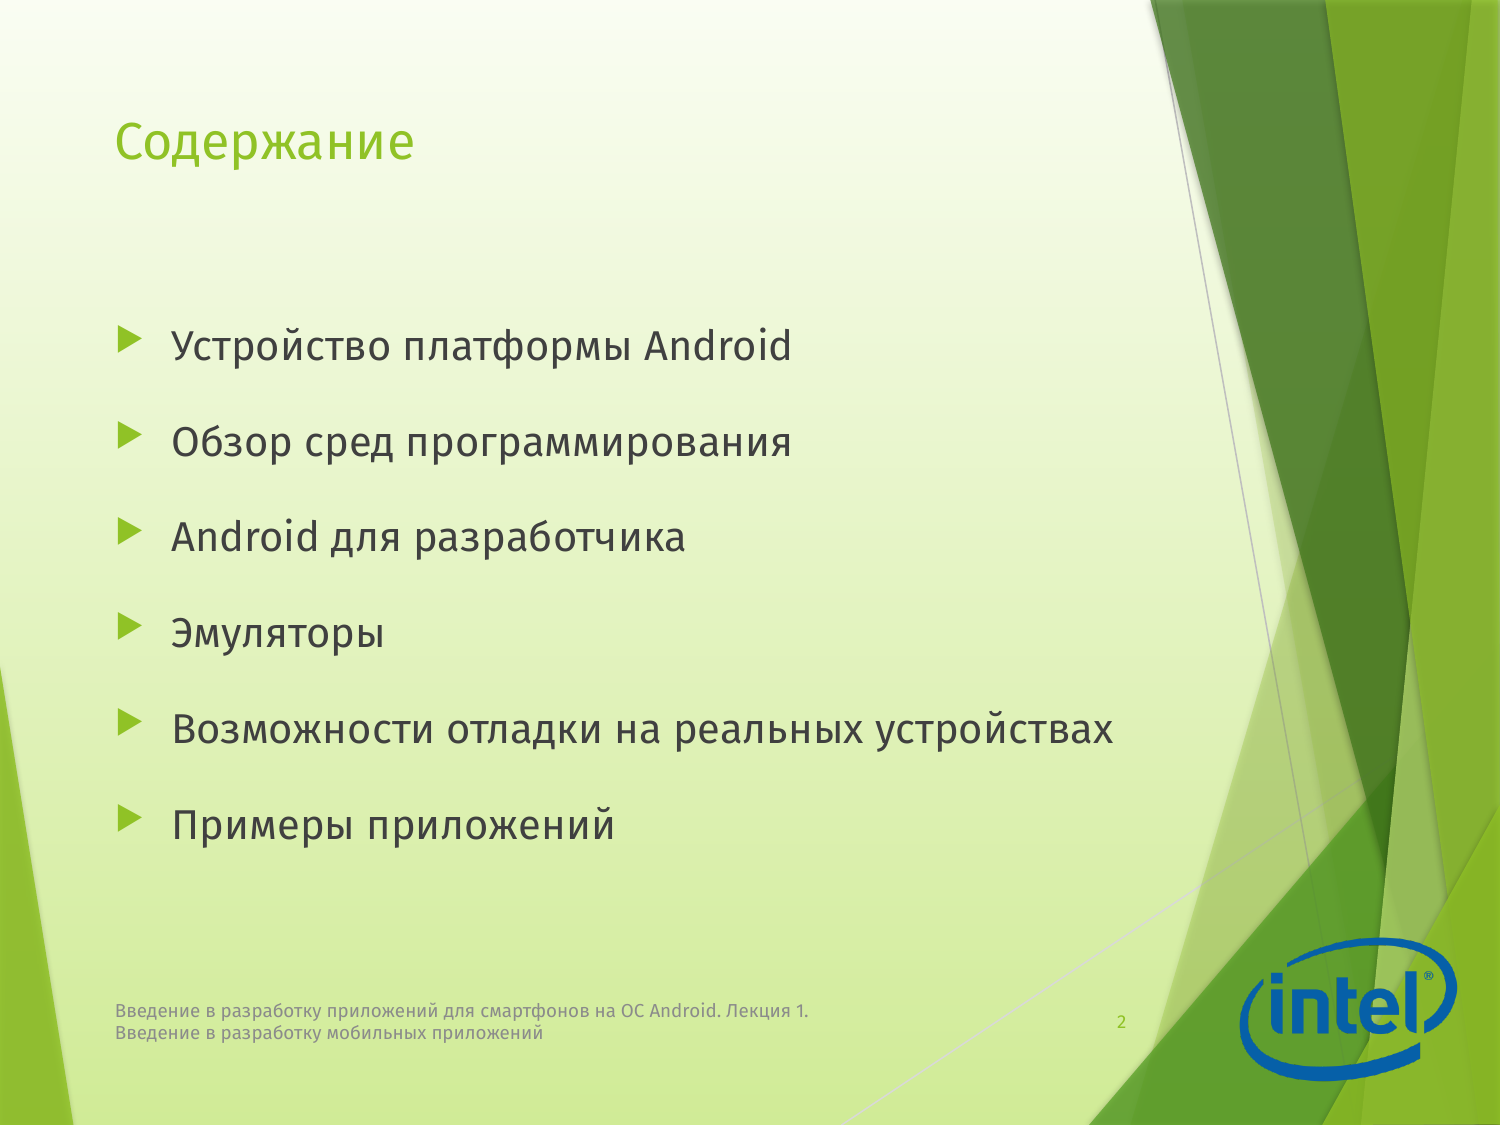

# Содержание
Устройство платформы Android
Обзор сред программирования
Android для разработчика
Эмуляторы
Возможности отладки на реальных устройствах
Примеры приложений

Введение в разработку приложений для смартфонов на ОС Android. Лекция 1. Введение в разработку мобильных приложений
2